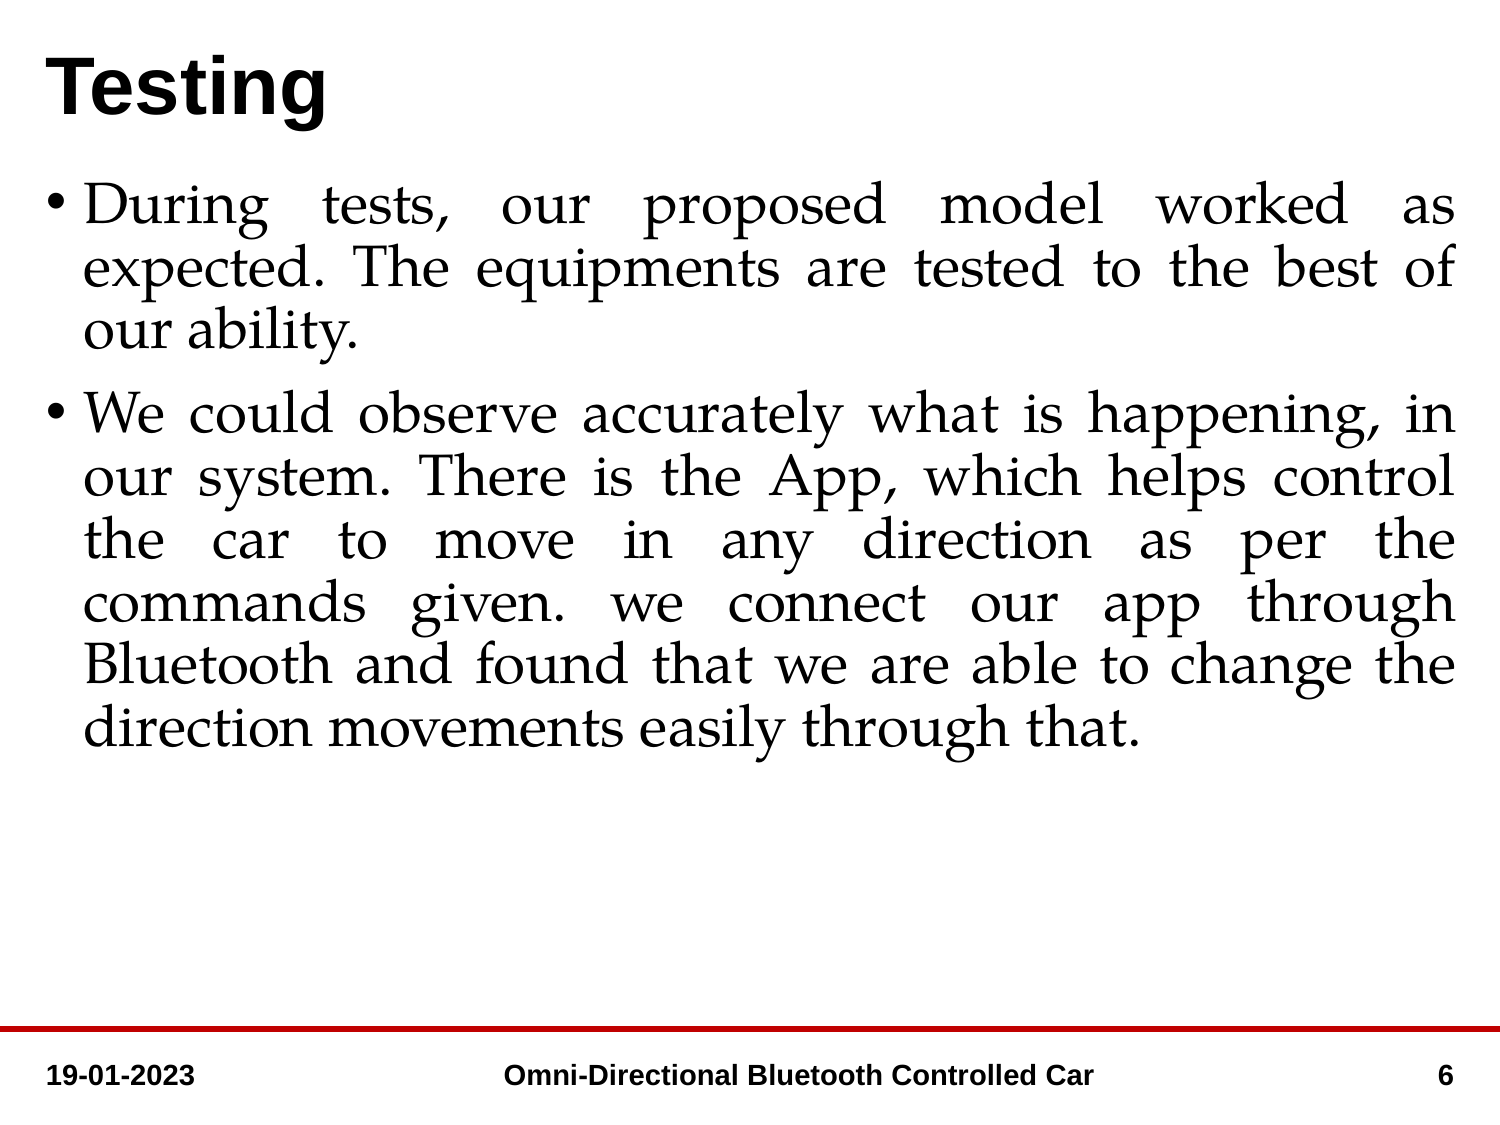

# Testing
During tests, our proposed model worked as expected. The equipments are tested to the best of our ability.
We could observe accurately what is happening, in our system. There is the App, which helps control the car to move in any direction as per the commands given. we connect our app through Bluetooth and found that we are able to change the direction movements easily through that.

19-01-2023
6
Omni-Directional Bluetooth Controlled Car